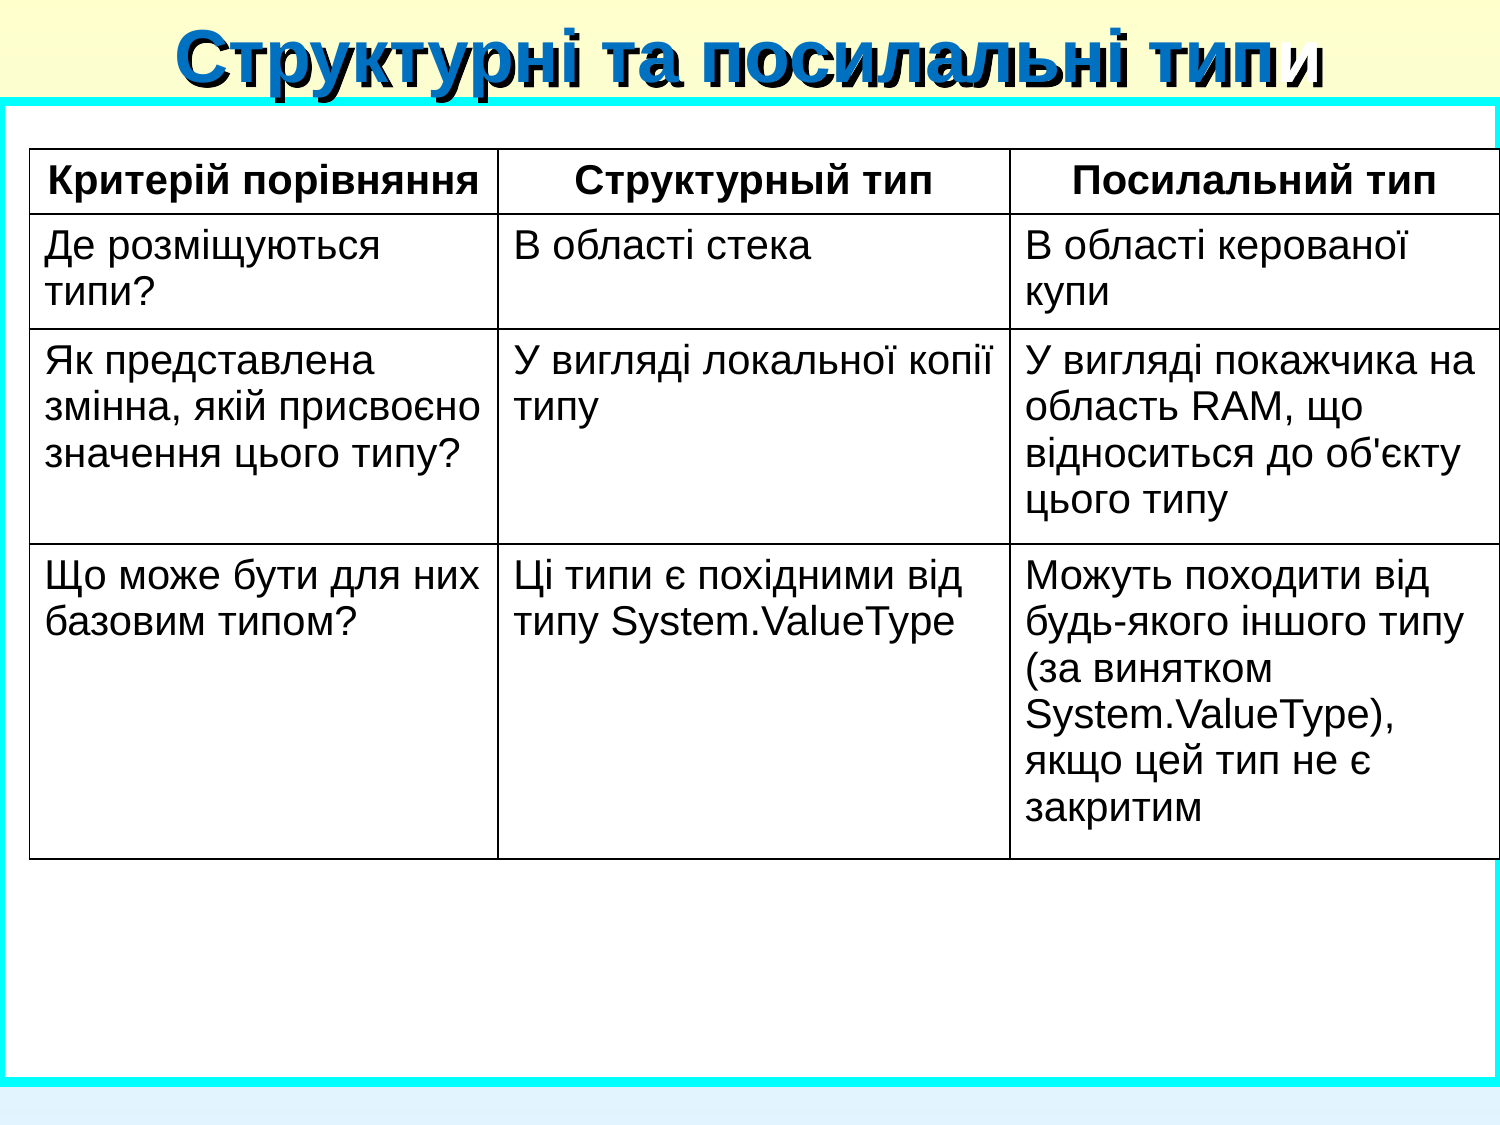

Структурні та посилальні типи
| Критерій порівняння | Структурный тип | Посилальний тип |
| --- | --- | --- |
| Де розміщуються типи? | В області стека | В області керованої купи |
| Як представлена змінна, якій присвоєно значення цього типу? | У вигляді локальної копії типу | У вигляді покажчика на область RAM, що відноситься до об'єкту цього типу |
| Що може бути для них базовим типом? | Ці типи є похідними від типу System.ValueType | Можуть походити від будь-якого іншого типу (за винятком System.ValueType), якщо цей тип не є закритим |